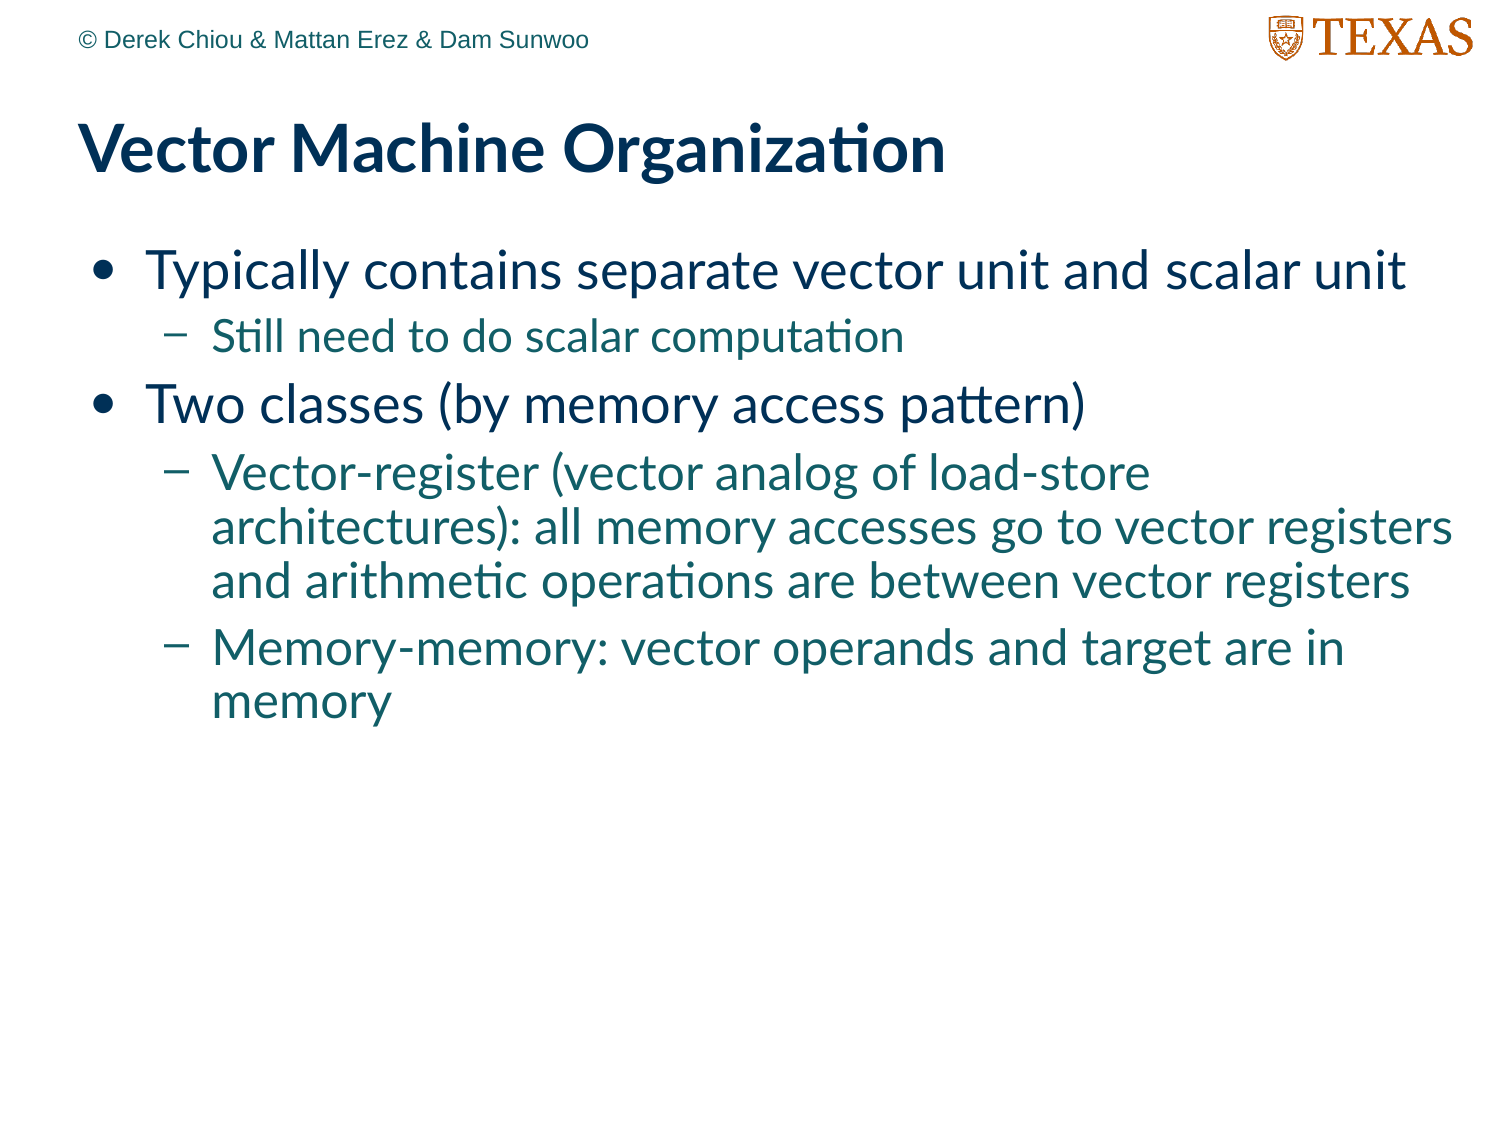

© Derek Chiou & Mattan Erez & Dam Sunwoo
# Vector Machine Organization
Typically contains separate vector unit and scalar unit
Still need to do scalar computation
Two classes (by memory access pattern)
Vector-register (vector analog of load-store architectures): all memory accesses go to vector registers and arithmetic operations are between vector registers
Memory-memory: vector operands and target are in memory